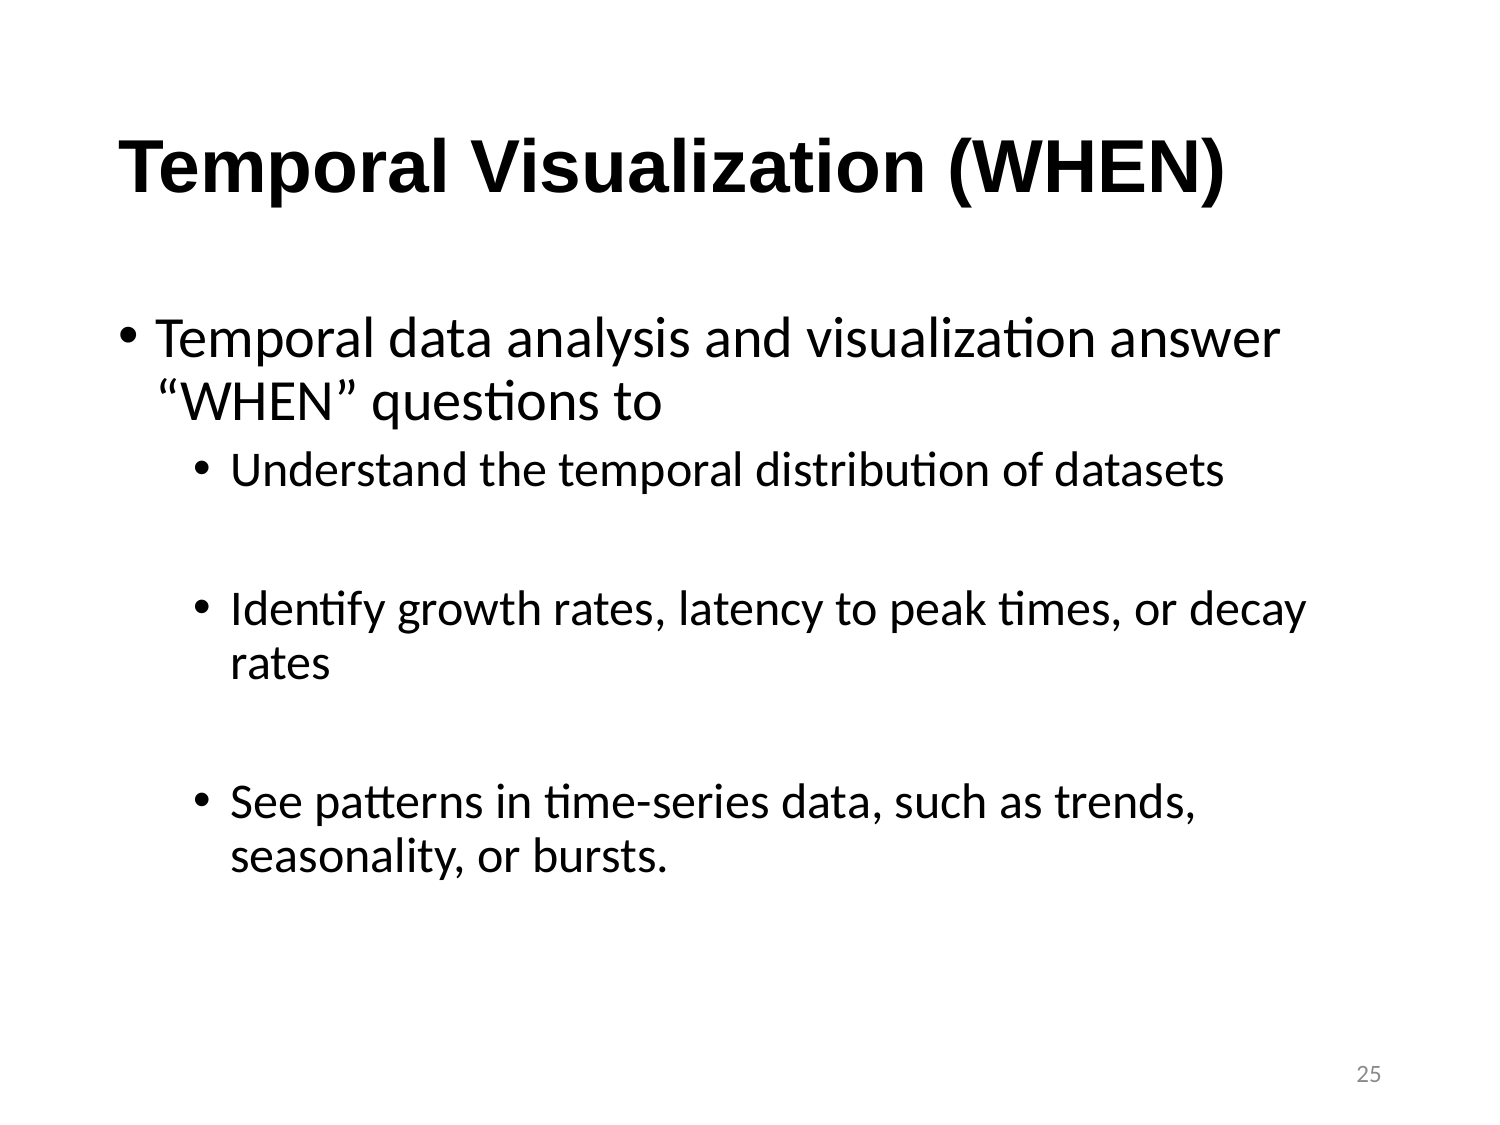

# Temporal Visualization (WHEN)
Temporal data analysis and visualization answer “WHEN” questions to
Understand the temporal distribution of datasets

Identify growth rates, latency to peak times, or decay rates

See patterns in time-series data, such as trends, seasonality, or bursts.
25